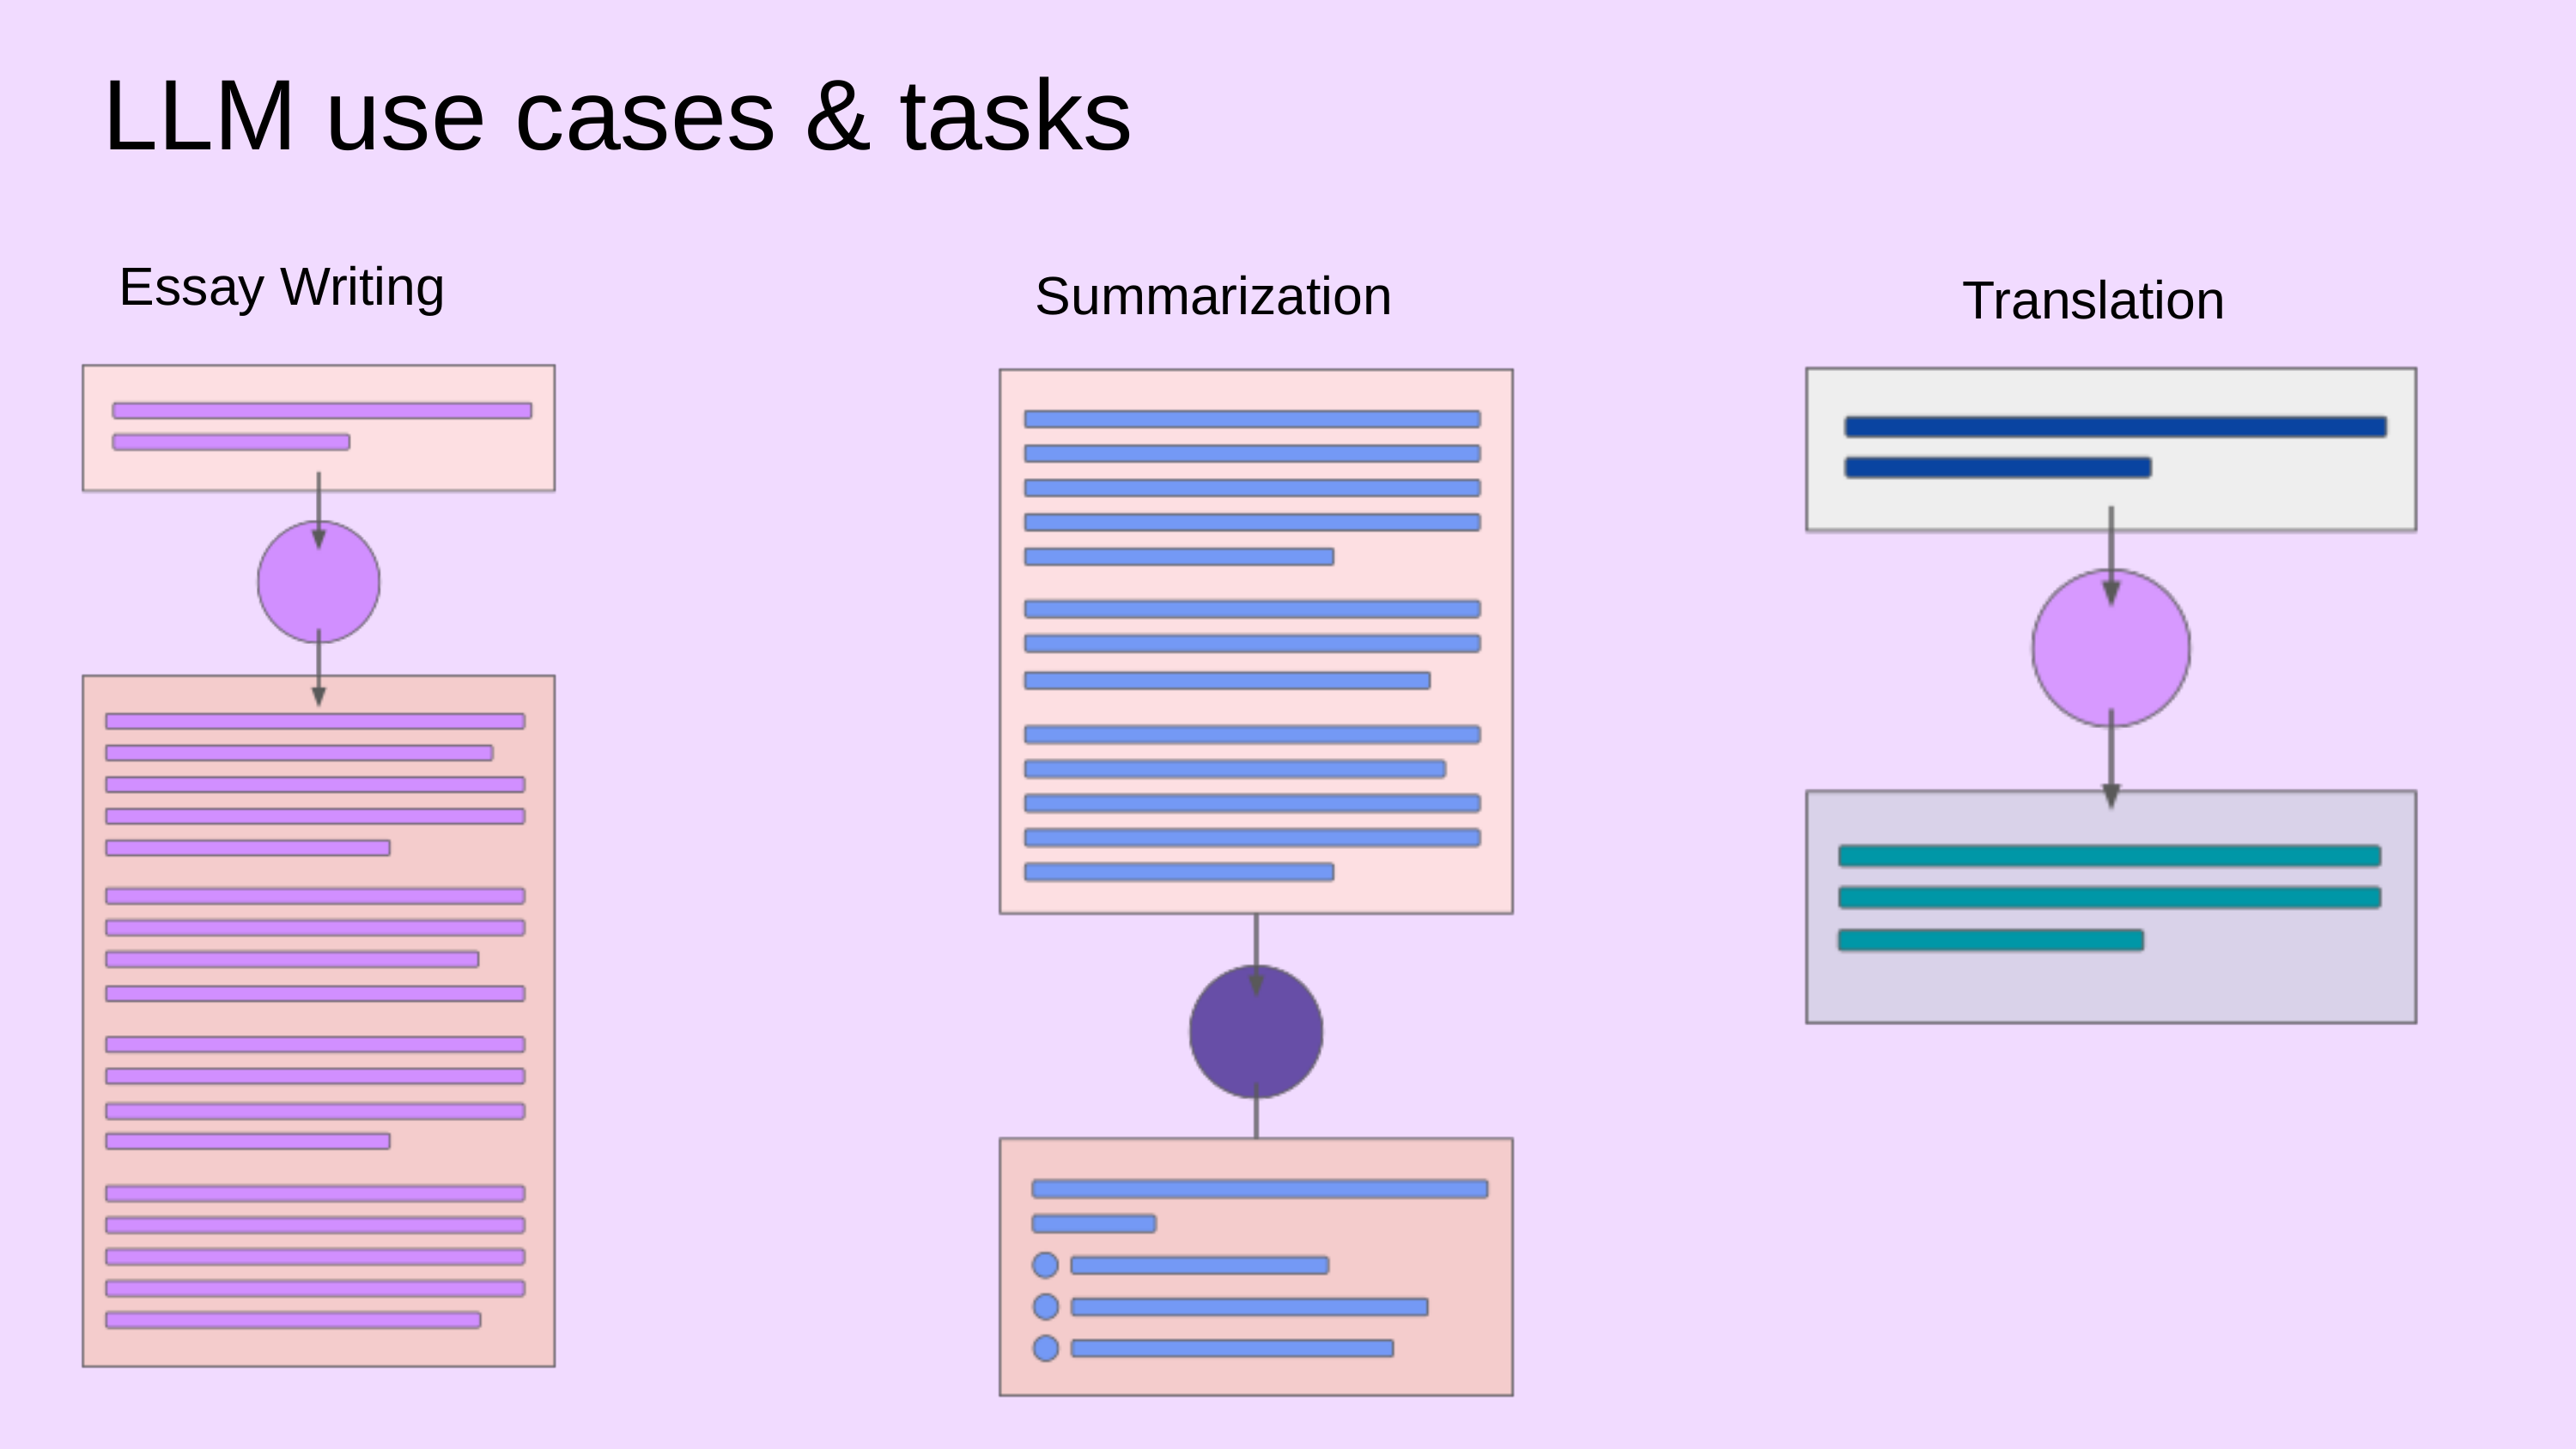

LLM use cases & tasks

Essay Writing
Summarization
Translation